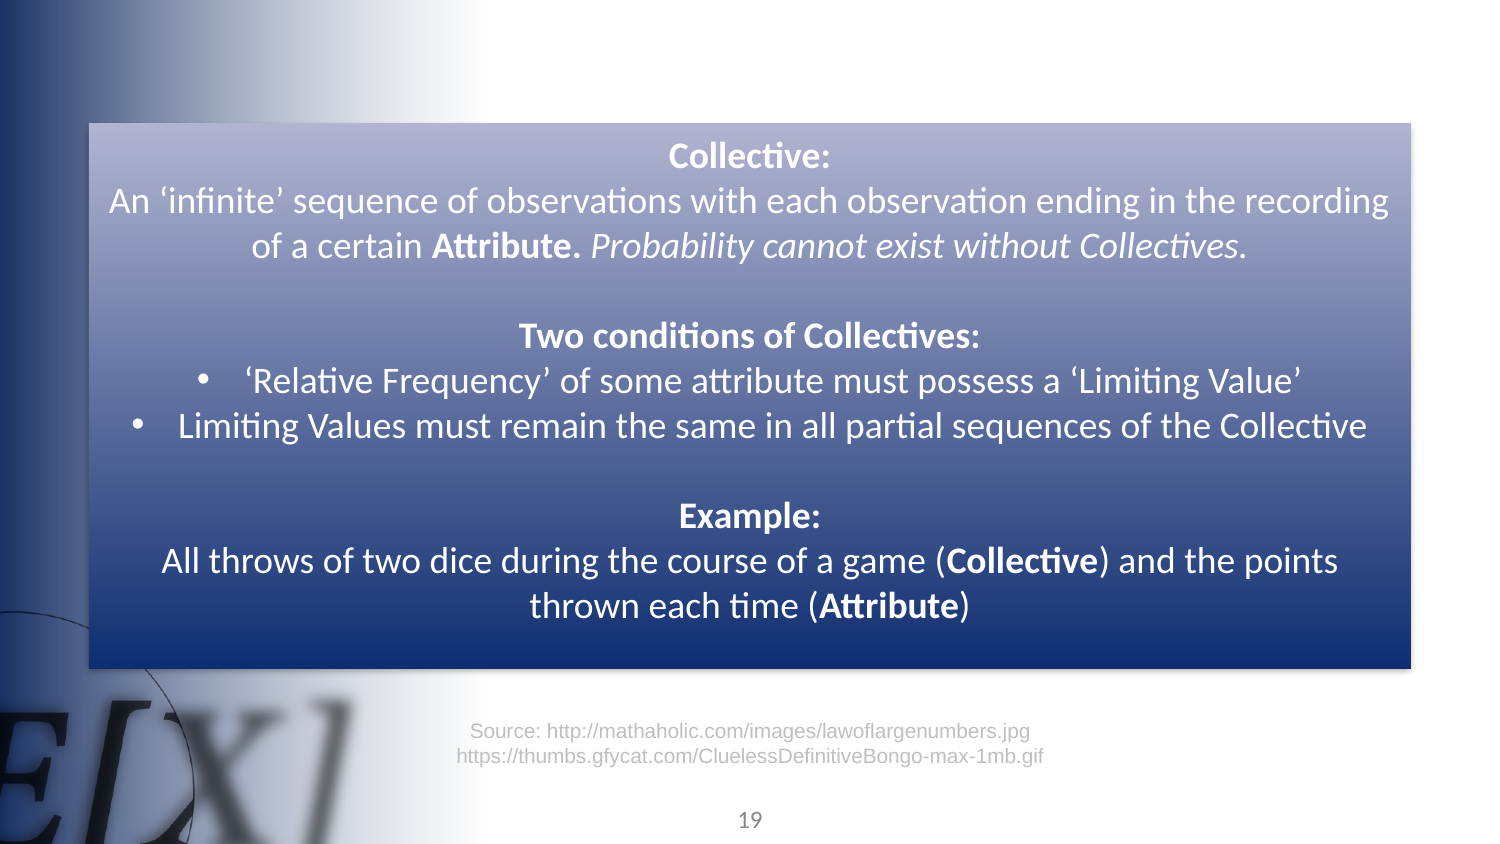

Collective:
An ‘infinite’ sequence of observations with each observation ending in the recording of a certain Attribute. Probability cannot exist without Collectives.

Two conditions of Collectives:
‘Relative Frequency’ of some attribute must possess a ‘Limiting Value’
Limiting Values must remain the same in all partial sequences of the Collective

Example:
All throws of two dice during the course of a game (Collective) and the points thrown each time (Attribute)

Source: http://mathaholic.com/images/lawoflargenumbers.jpg
https://thumbs.gfycat.com/CluelessDefinitiveBongo-max-1mb.gif
19